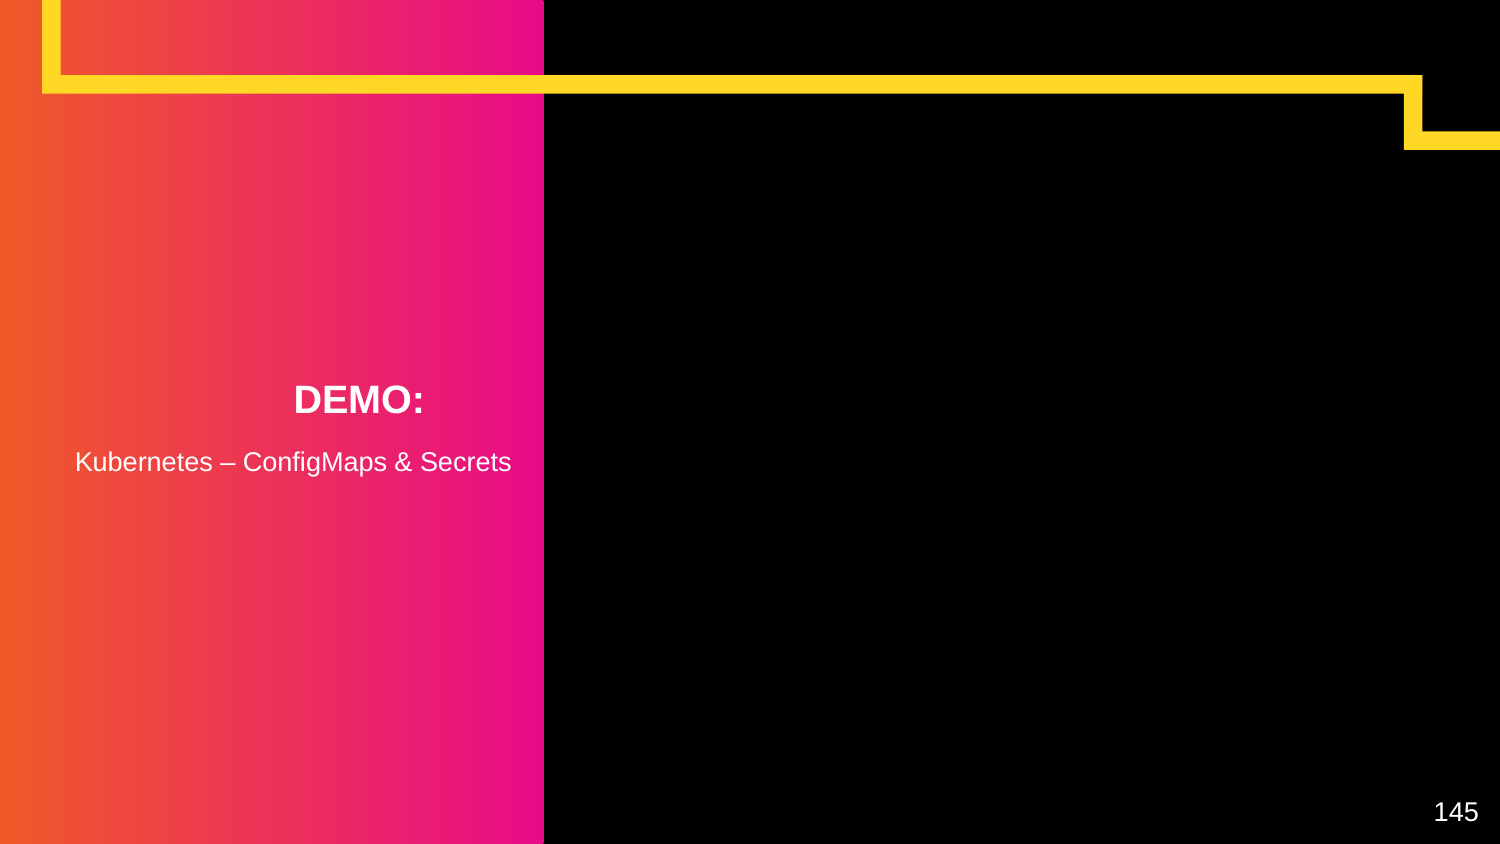

# DEMO:
Kubernetes – ConfigMaps & Secrets
145